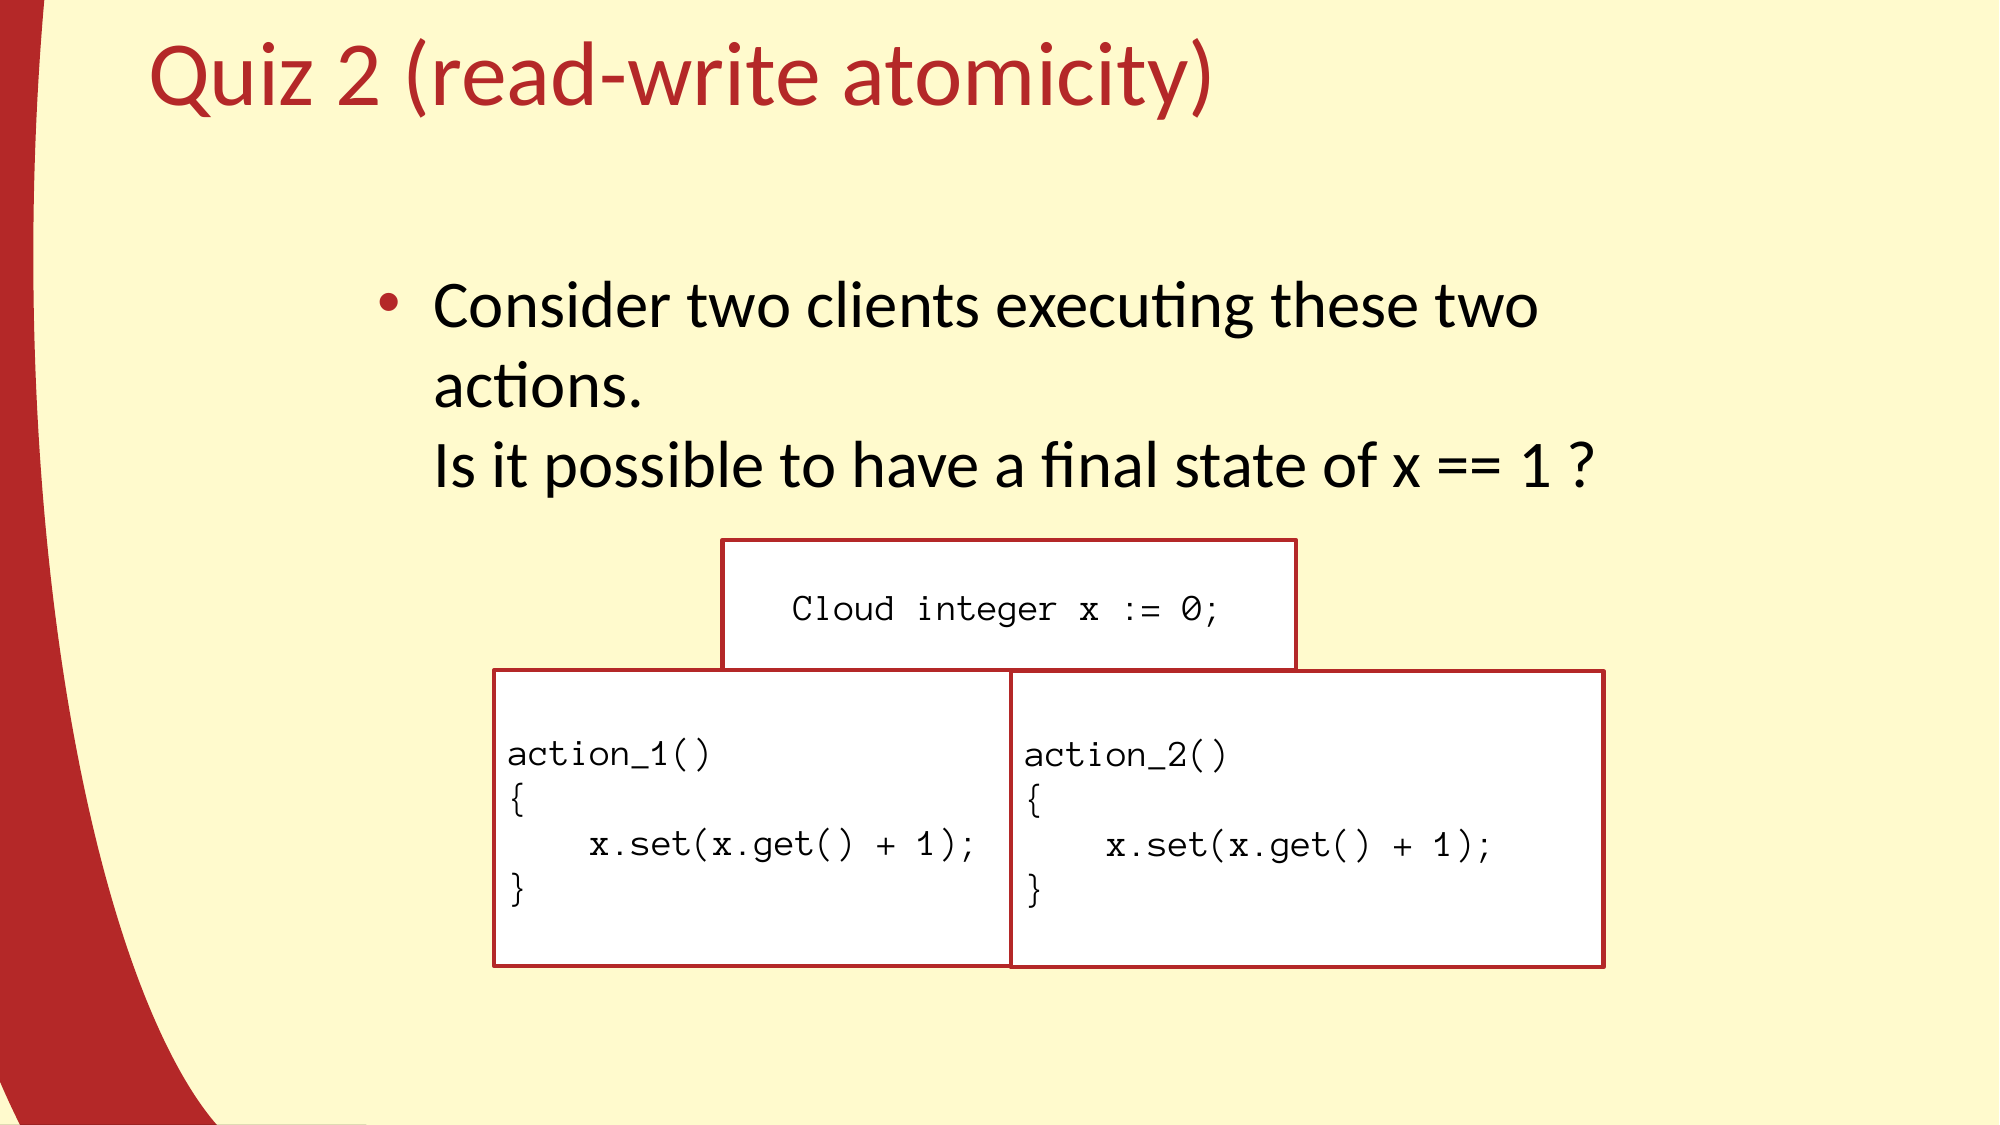

# Quiz 2 (read-write atomicity)
Consider two clients executing these two actions.
Is it possible to have a final state of x == 1 ?
Cloud integer x := 0;
action_1()
{
    x.set(x.get() + 1);
}
action_2()
{
    x.set(x.get() + 1);
}